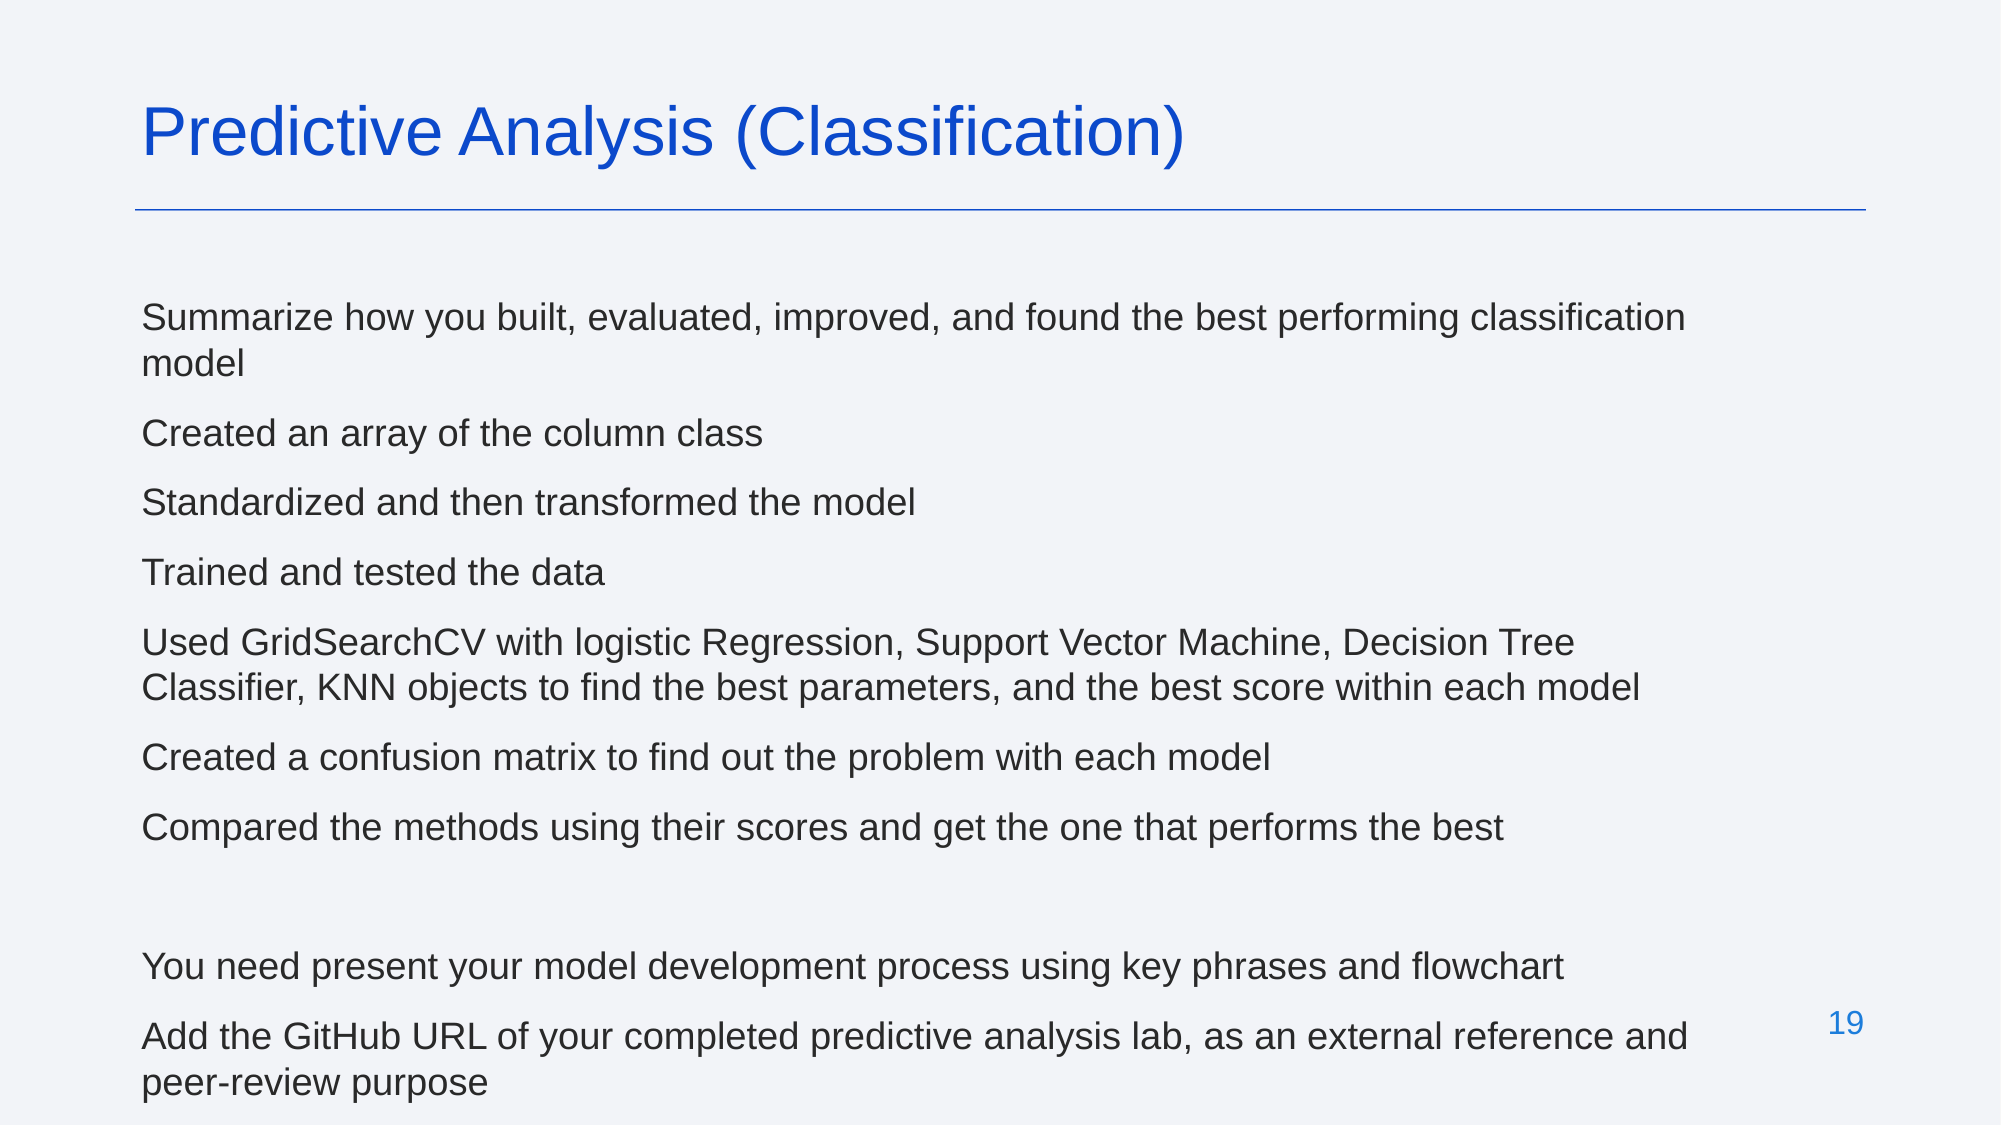

Predictive Analysis (Classification)
Summarize how you built, evaluated, improved, and found the best performing classification model
Created an array of the column class
Standardized and then transformed the model
Trained and tested the data
Used GridSearchCV with logistic Regression, Support Vector Machine, Decision Tree Classifier, KNN objects to find the best parameters, and the best score within each model
Created a confusion matrix to find out the problem with each model
Compared the methods using their scores and get the one that performs the best

You need present your model development process using key phrases and flowchart
Add the GitHub URL of your completed predictive analysis lab, as an external reference and peer-review purpose

19